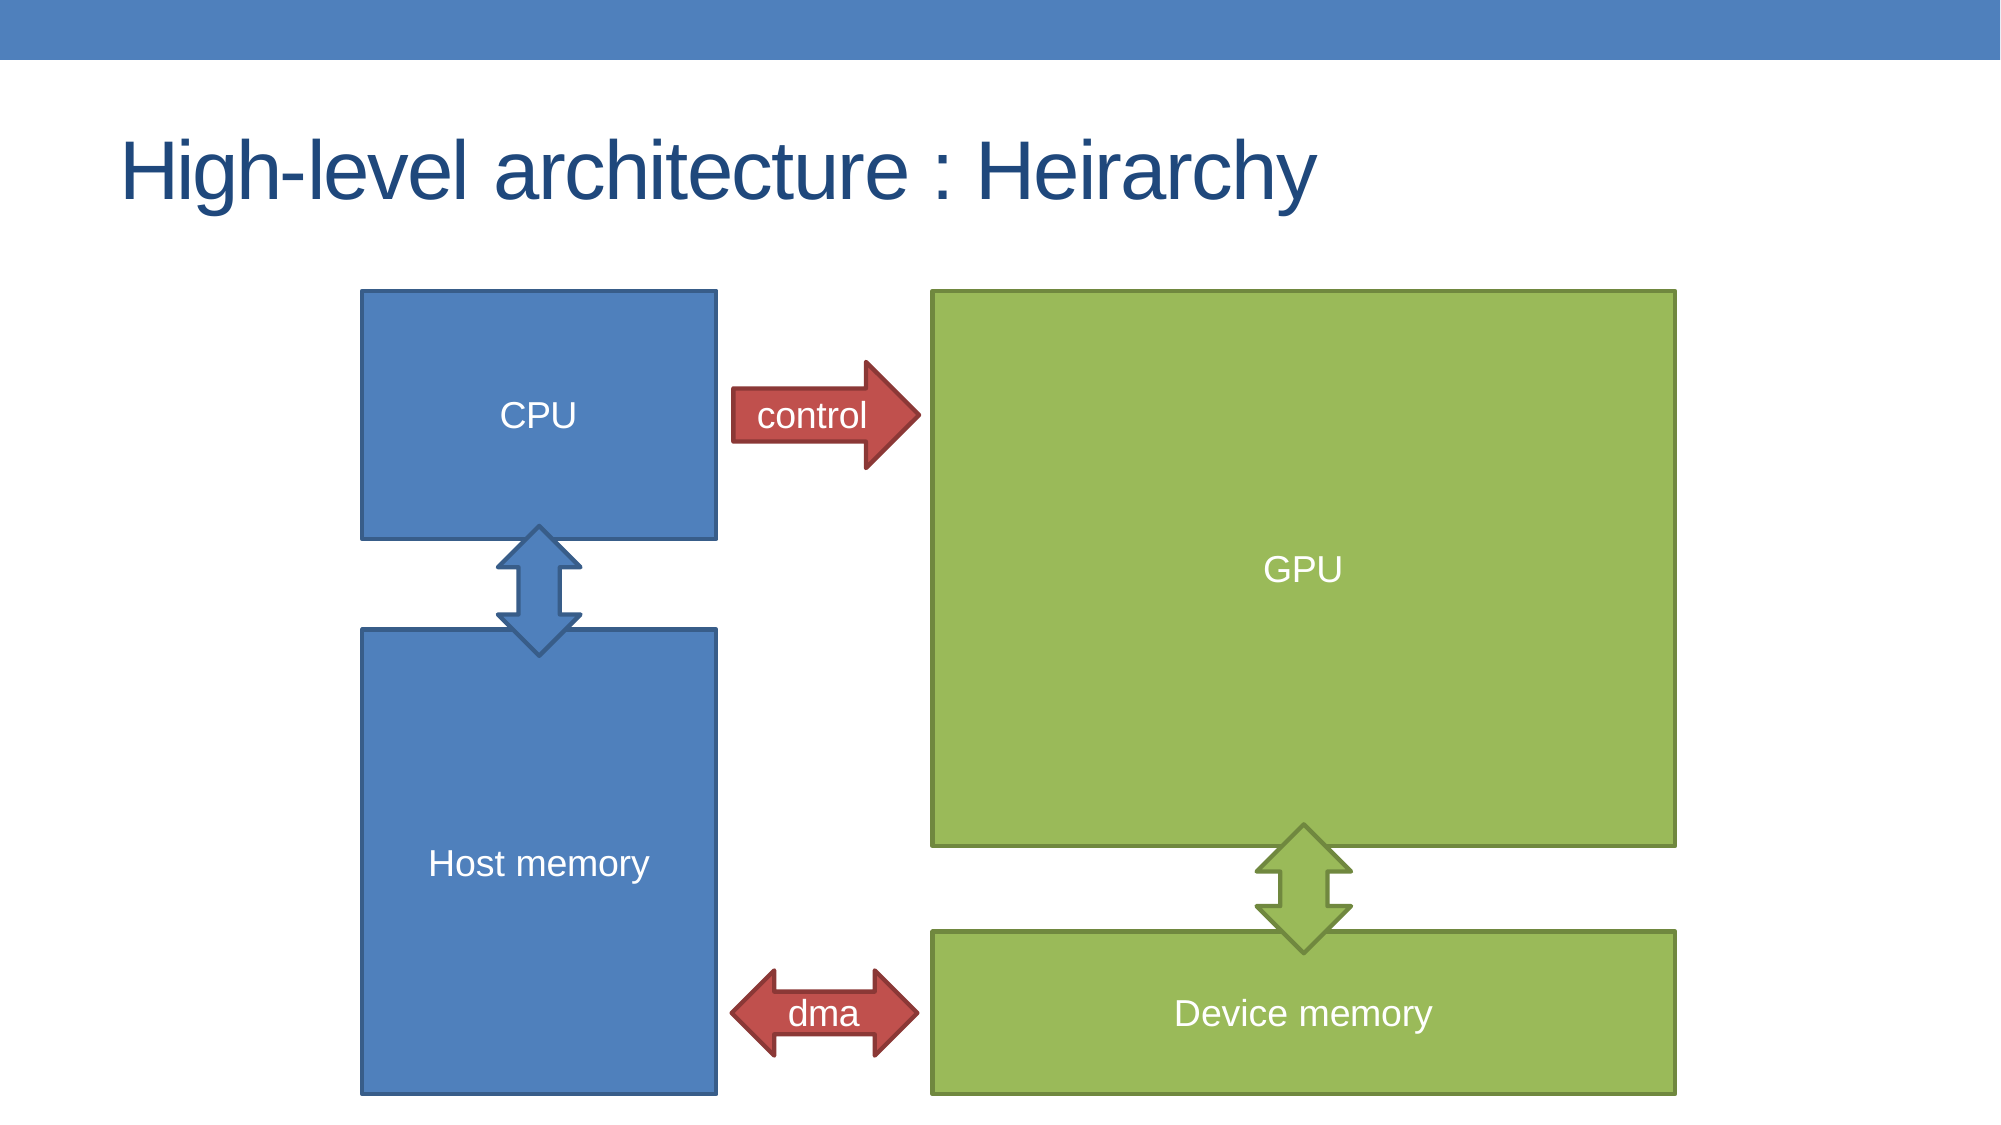

# High-level architecture : Heirarchy

CPU
control

GPU

Host memory

dma
Device memory